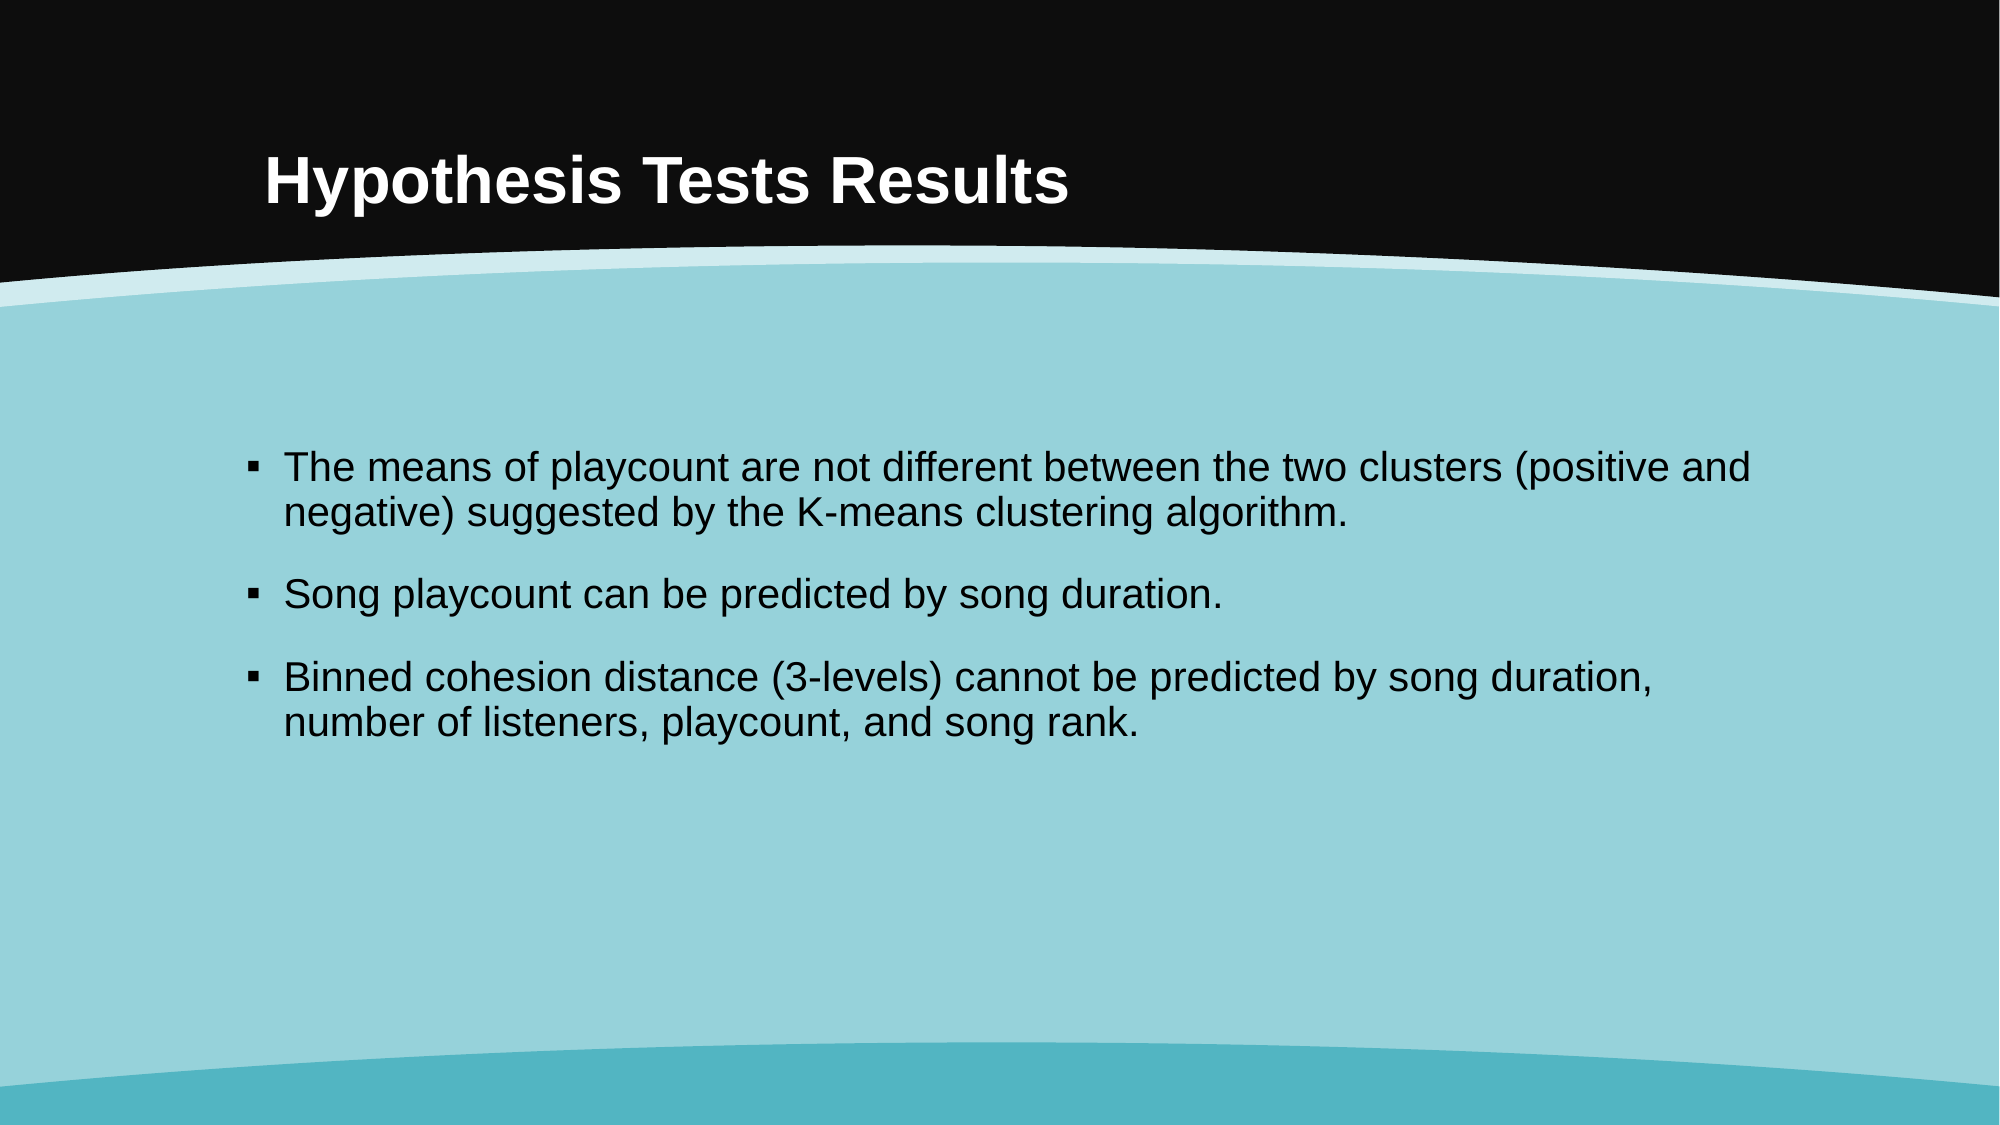

# Hypothesis Tests Results
The means of playcount are not different between the two clusters (positive and negative) suggested by the K-means clustering algorithm.
Song playcount can be predicted by song duration.
Binned cohesion distance (3-levels) cannot be predicted by song duration, number of listeners, playcount, and song rank.